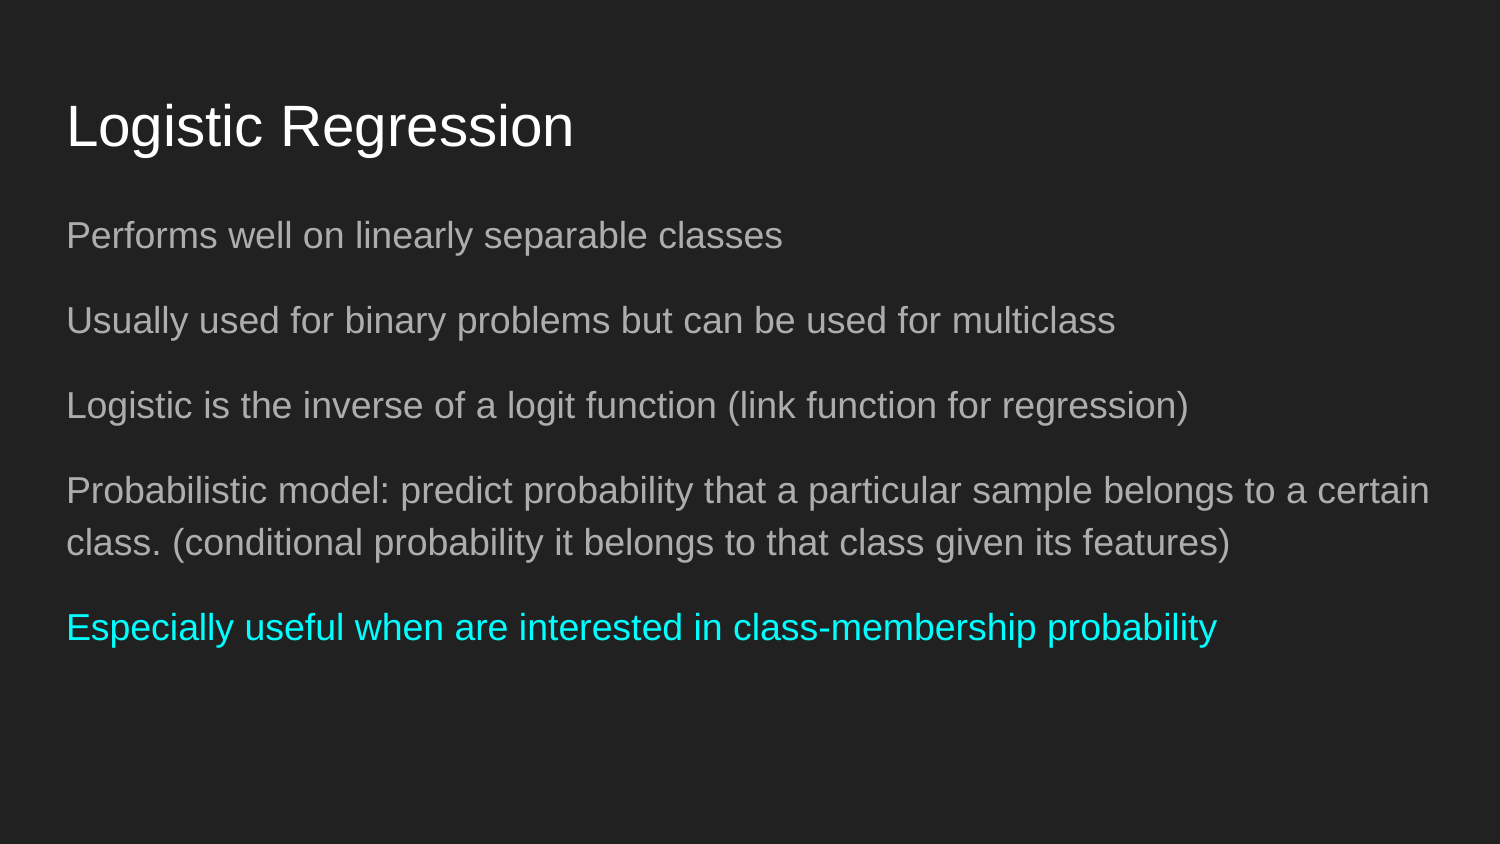

# Logistic Regression
Performs well on linearly separable classes
Usually used for binary problems but can be used for multiclass
Logistic is the inverse of a logit function (link function for regression)
Probabilistic model: predict probability that a particular sample belongs to a certain class. (conditional probability it belongs to that class given its features)
Especially useful when are interested in class-membership probability